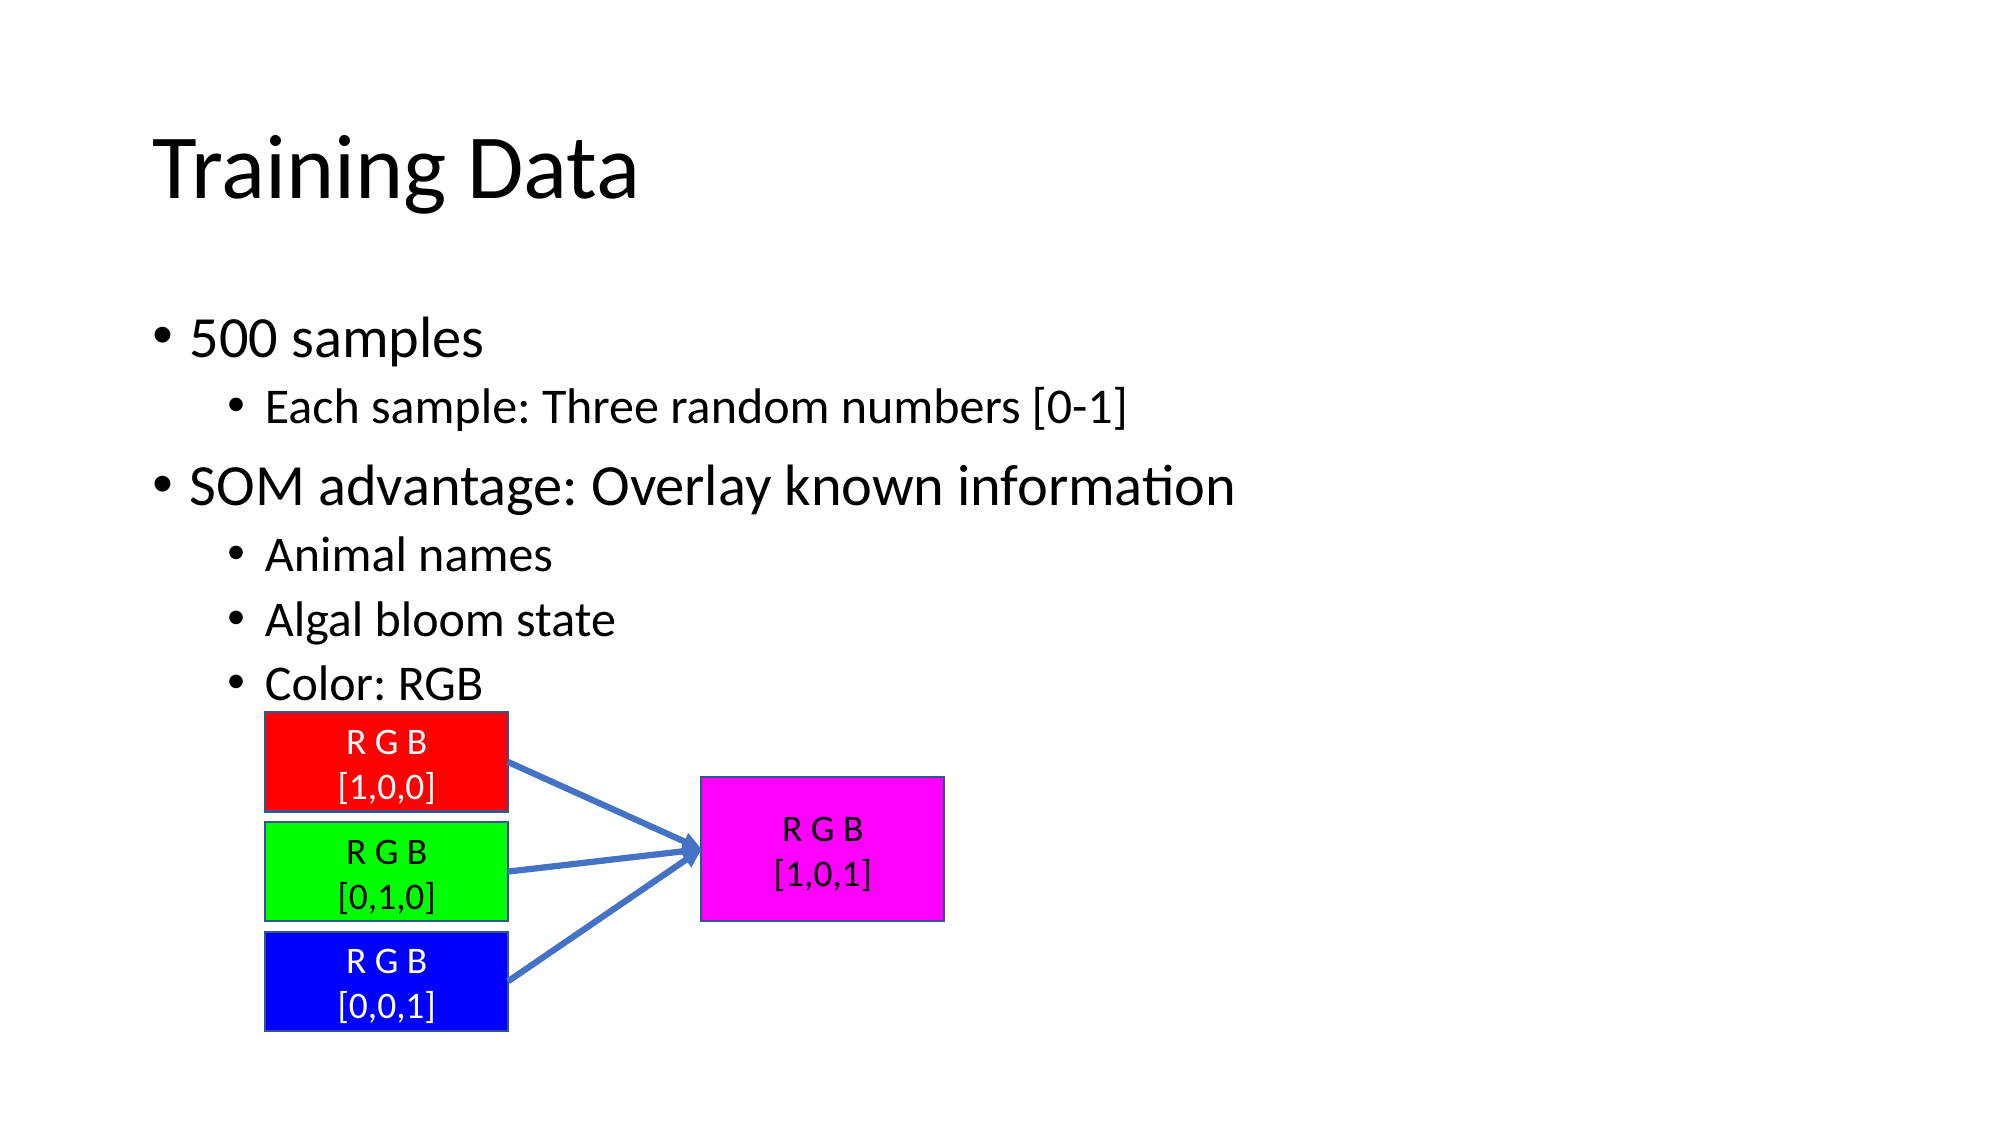

# Training Data
500 samples
Each sample: Three random numbers [0-1]
SOM advantage: Overlay known information
Animal names
Algal bloom state
Color: RGB
R G B
[1,0,0]
R G B
[1,0,1]
R G B
[0,1,0]
R G B
[0,0,1]